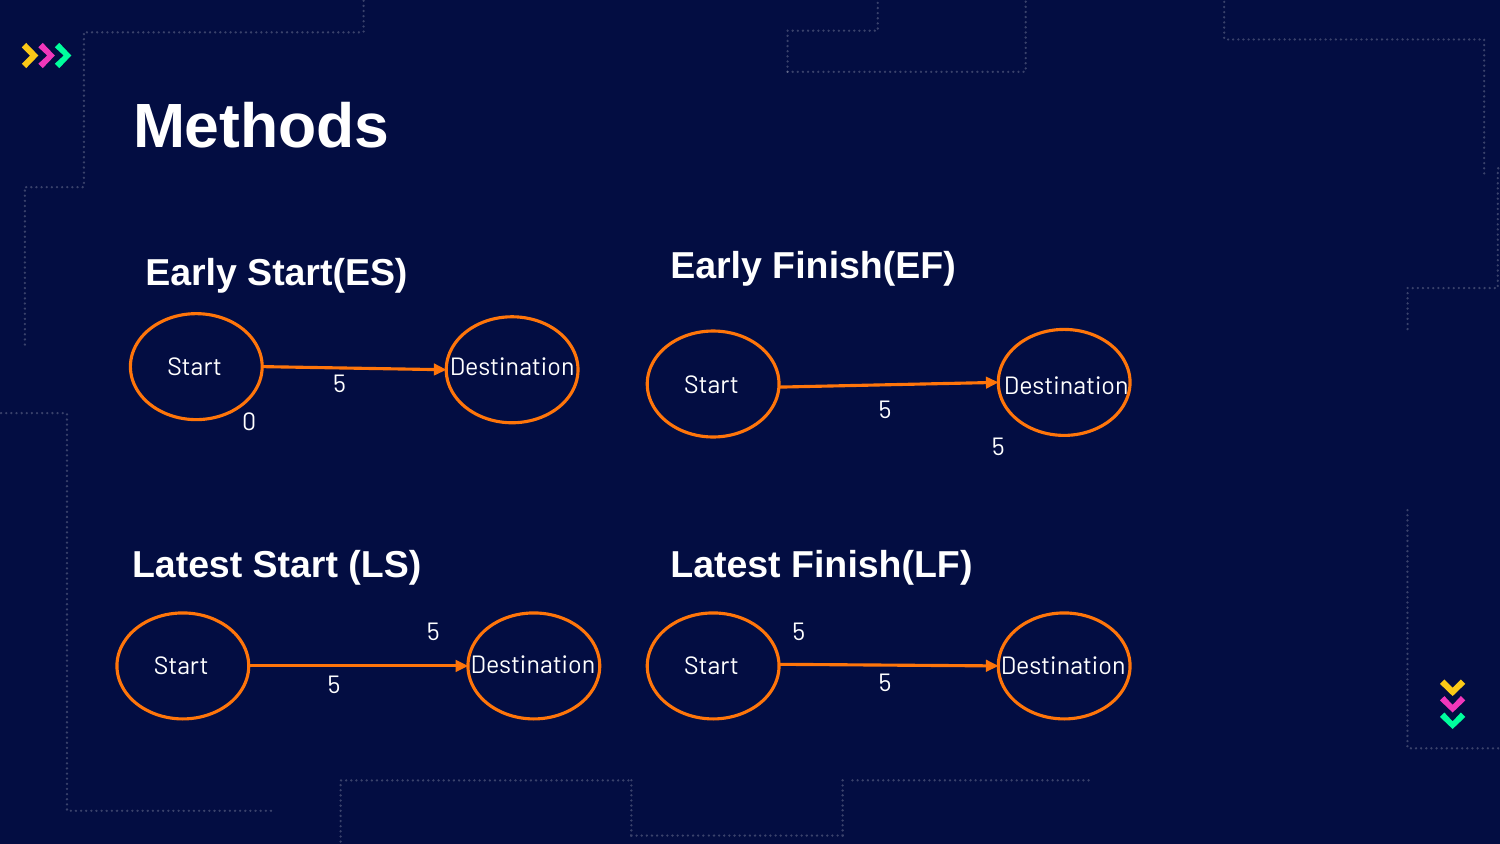

# Methods
Early Finish(EF)
Early Start(ES)

Start
Destination
5
Start
Destination
5
0
5
Latest Start (LS)
Latest Finish(LF)
5
5

Destination
Start
Start
Destination
5
5